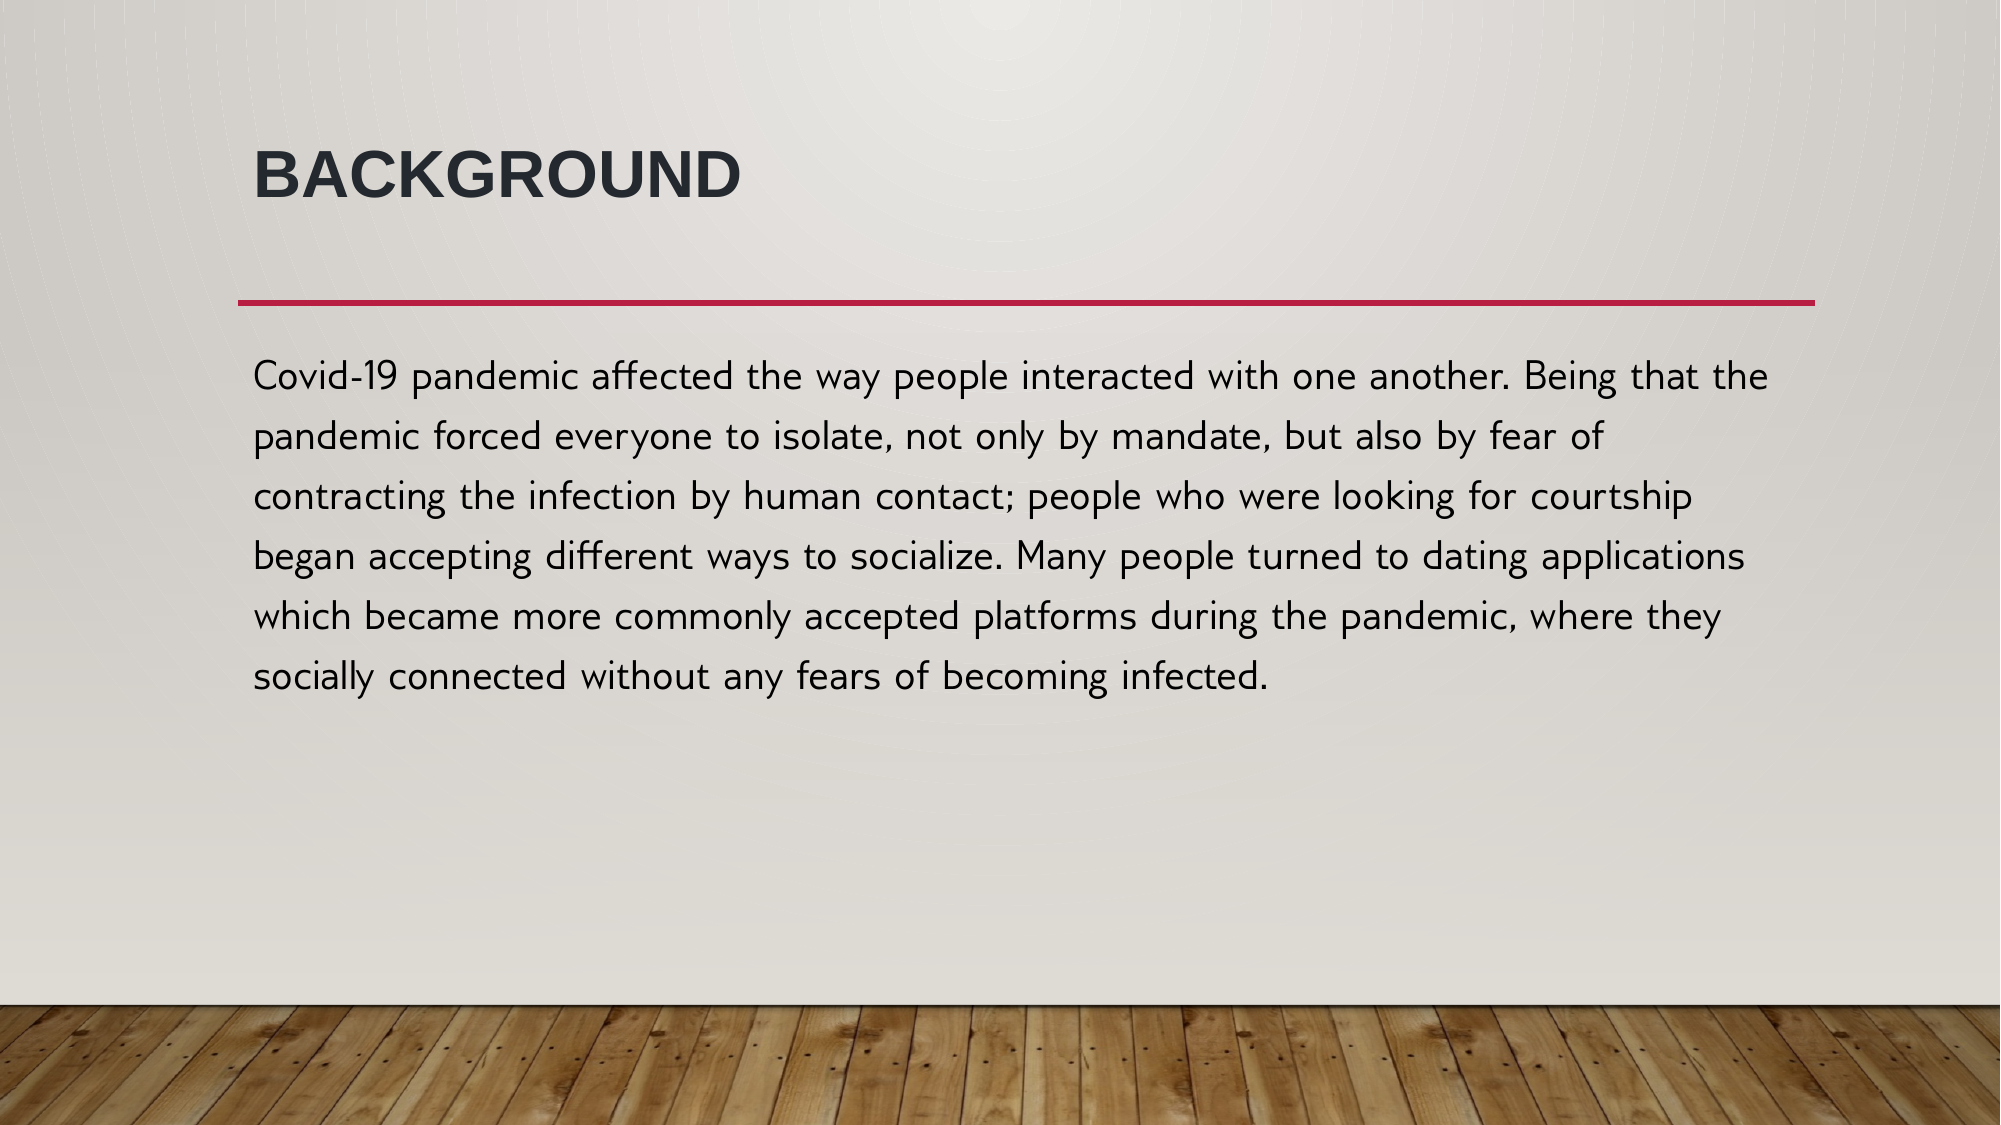

# Background
Covid-19 pandemic affected the way people interacted with one another. Being that the pandemic forced everyone to isolate, not only by mandate, but also by fear of contracting the infection by human contact; people who were looking for courtship began accepting different ways to socialize. Many people turned to dating applications which became more commonly accepted platforms during the pandemic, where they socially connected without any fears of becoming infected.